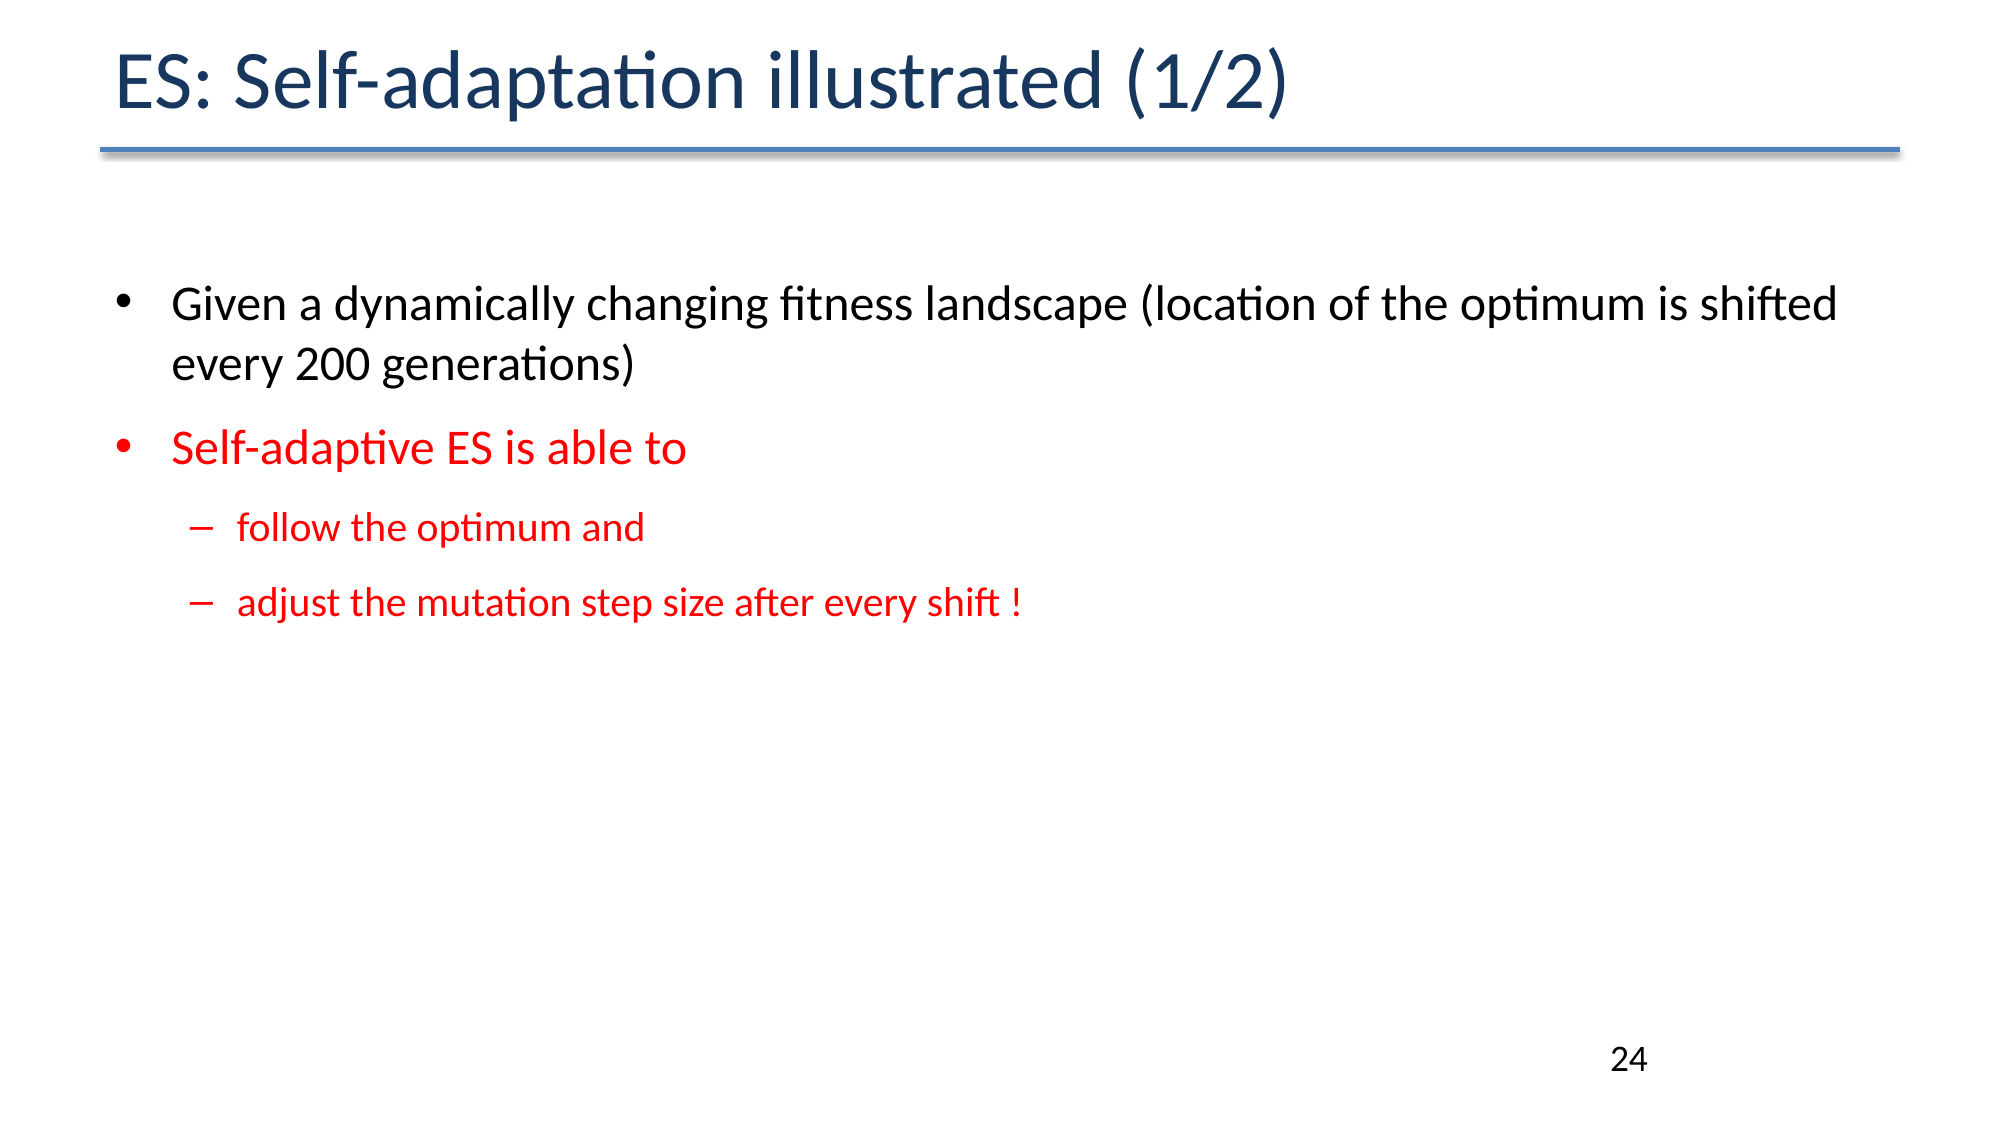

# ES: Self-adaptation illustrated (1/2)
Given a dynamically changing fitness landscape (location of the optimum is shifted every 200 generations)
Self-adaptive ES is able to
follow the optimum and
adjust the mutation step size after every shift !
24